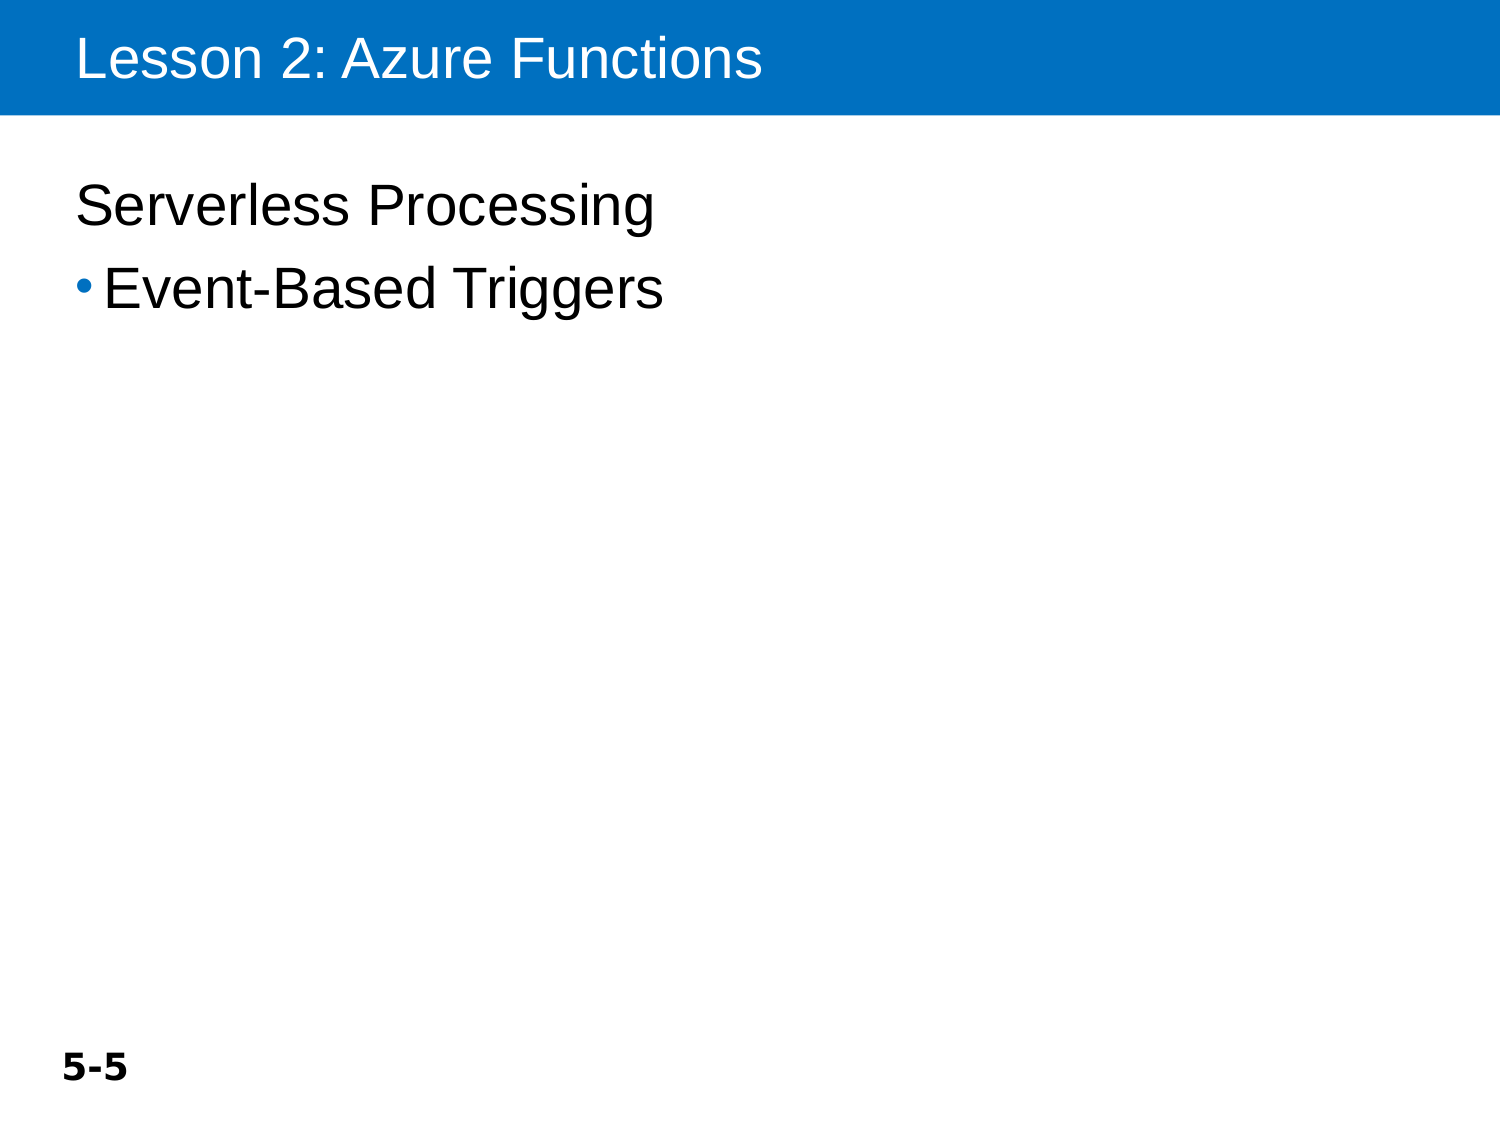

# Lesson 2: Azure Functions
Serverless Processing
Event-Based Triggers
5-5